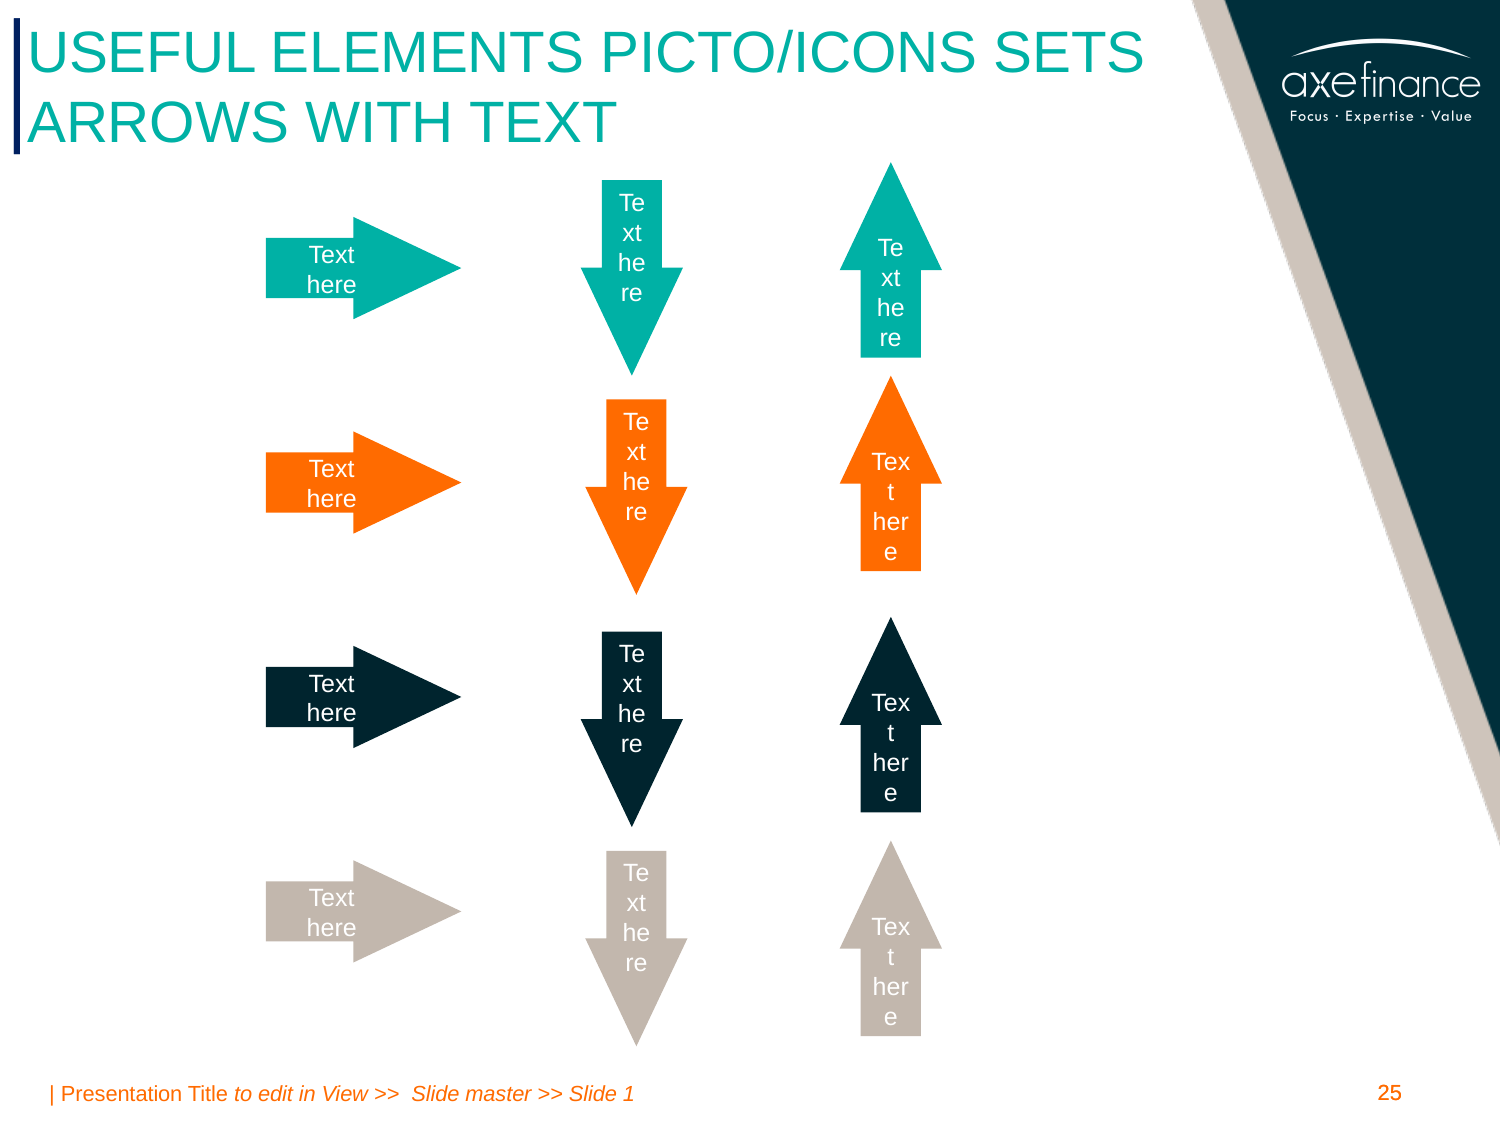

# Useful Elements picto/icons sets arrows with text
Text here
Text here
Text here
Text here
Text here
Text here
Text here
Text here
Text here
Text here
Text here
Text here